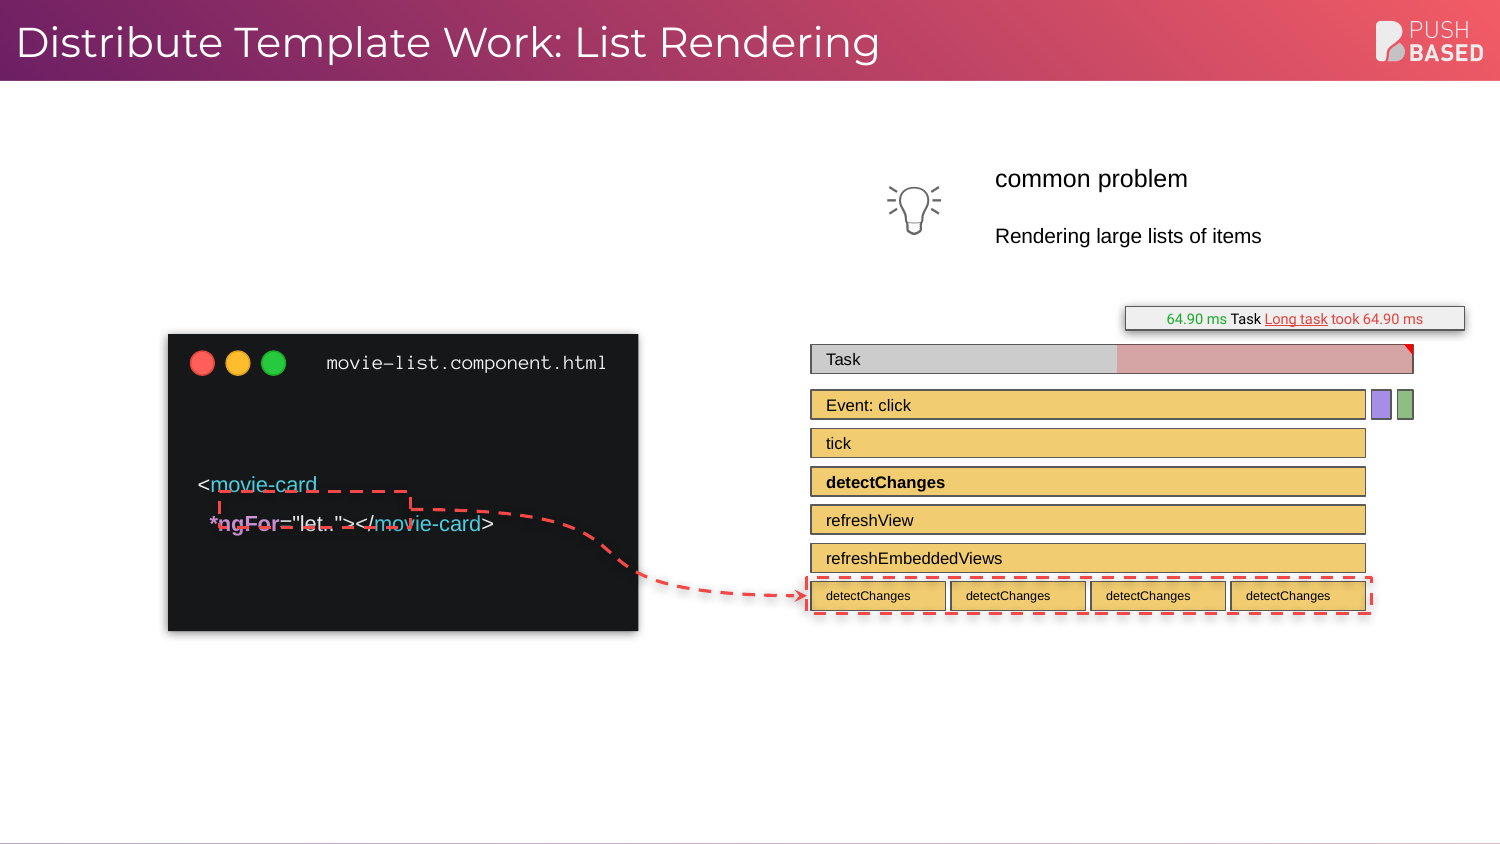

# Distribute Template Work: List Rendering
common problem
Rendering large lists of items
💡
64.90 ms Task Long task took 64.90 ms
movie-list.component.html

Task

<movie-card
  *ngFor="let.."></movie-card>
Event: click

tick
detectChanges

refreshView
refreshEmbeddedViews

detectChanges
detectChanges
detectChanges
detectChanges